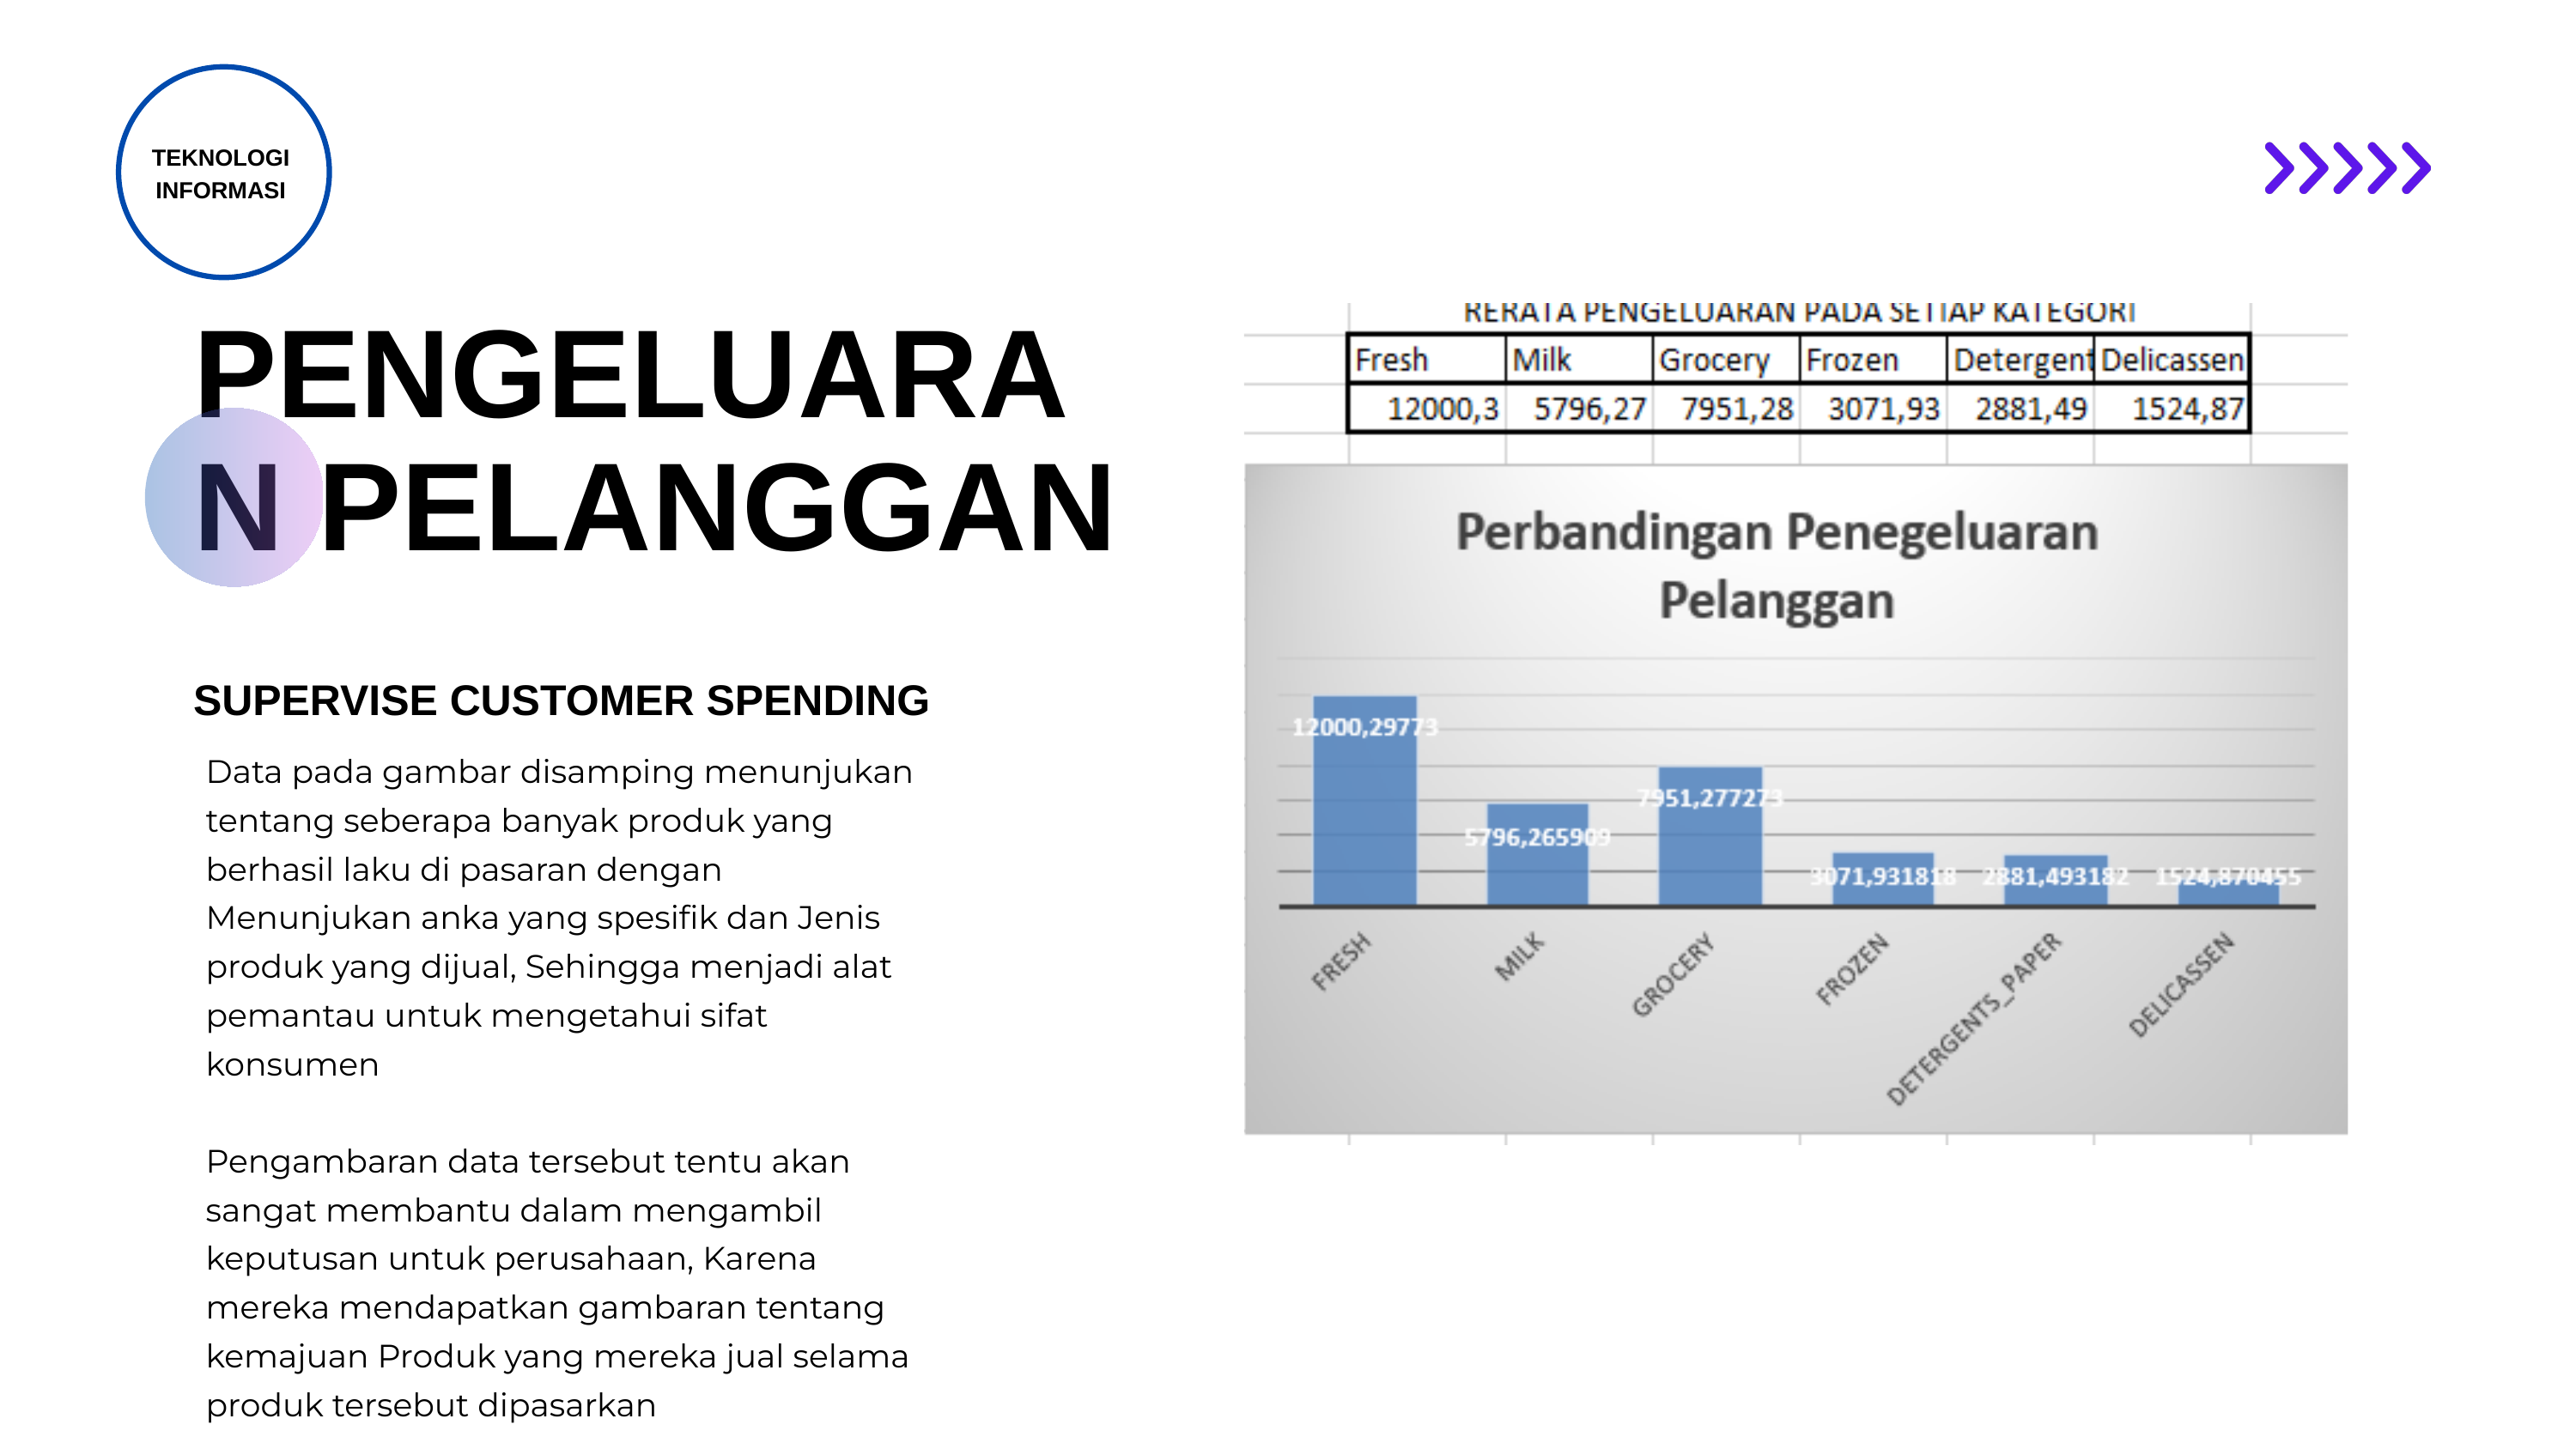

TEKNOLOGI INFORMASI

PENGELUARAN PELANGGAN

SUPERVISE CUSTOMER SPENDING
Data pada gambar disamping menunjukan tentang seberapa banyak produk yang berhasil laku di pasaran dengan Menunjukan anka yang spesifik dan Jenis produk yang dijual, Sehingga menjadi alat pemantau untuk mengetahui sifat konsumen

Pengambaran data tersebut tentu akan sangat membantu dalam mengambil keputusan untuk perusahaan, Karena mereka mendapatkan gambaran tentang kemajuan Produk yang mereka jual selama produk tersebut dipasarkan